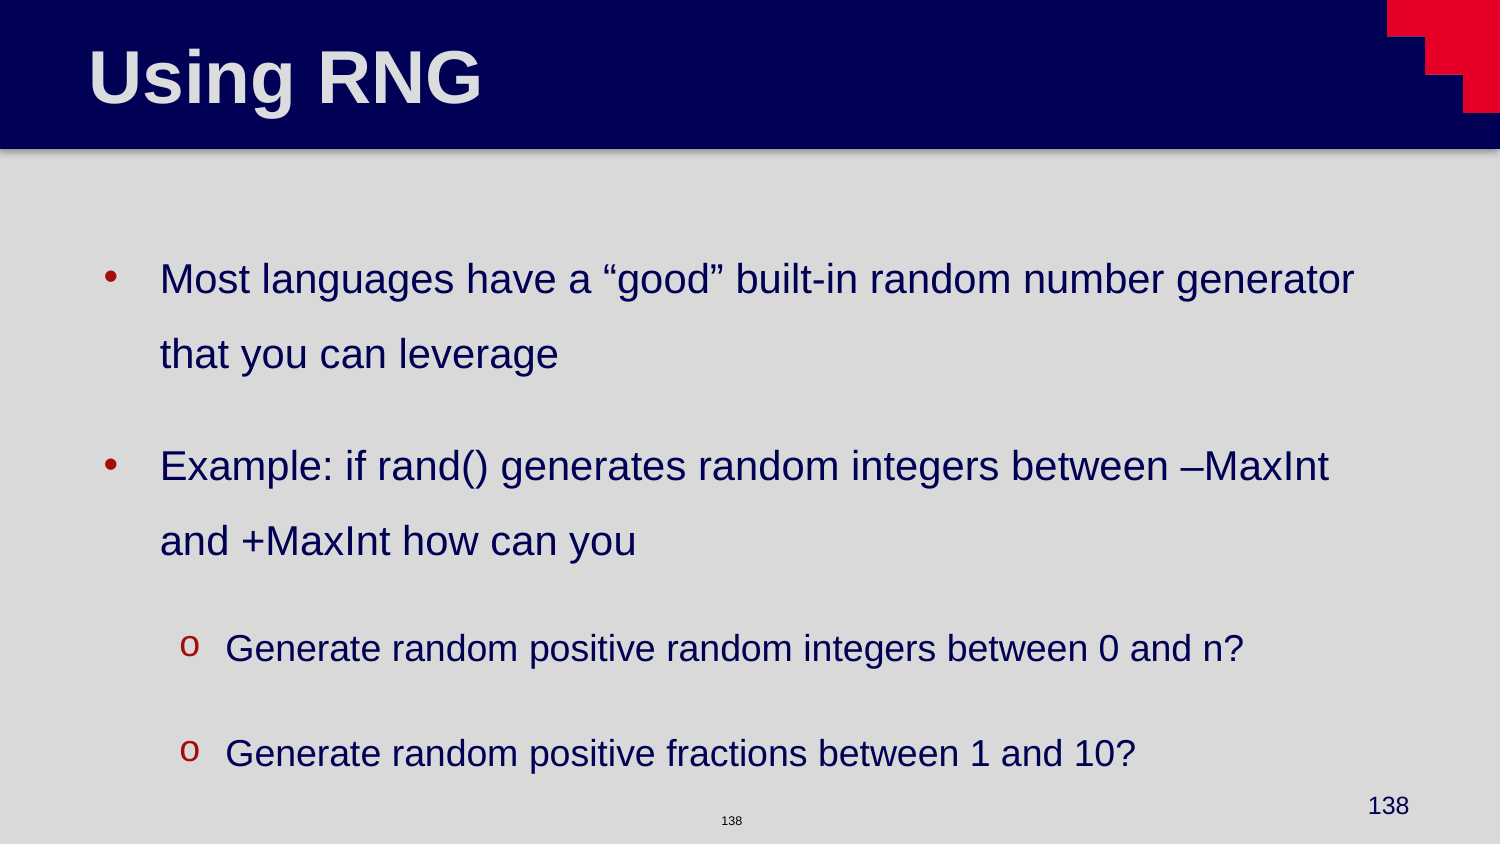

# Using RNG
Most languages have a “good” built-in random number generator that you can leverage
Example: if rand() generates random integers between –MaxInt and +MaxInt how can you
Generate random positive random integers between 0 and n?
Generate random positive fractions between 1 and 10?
Hint: what operator can you apply to rand() to make sure the range is between 0 and 10
Question - How can you test for loops in a linked list? How can you remove the loop?

138